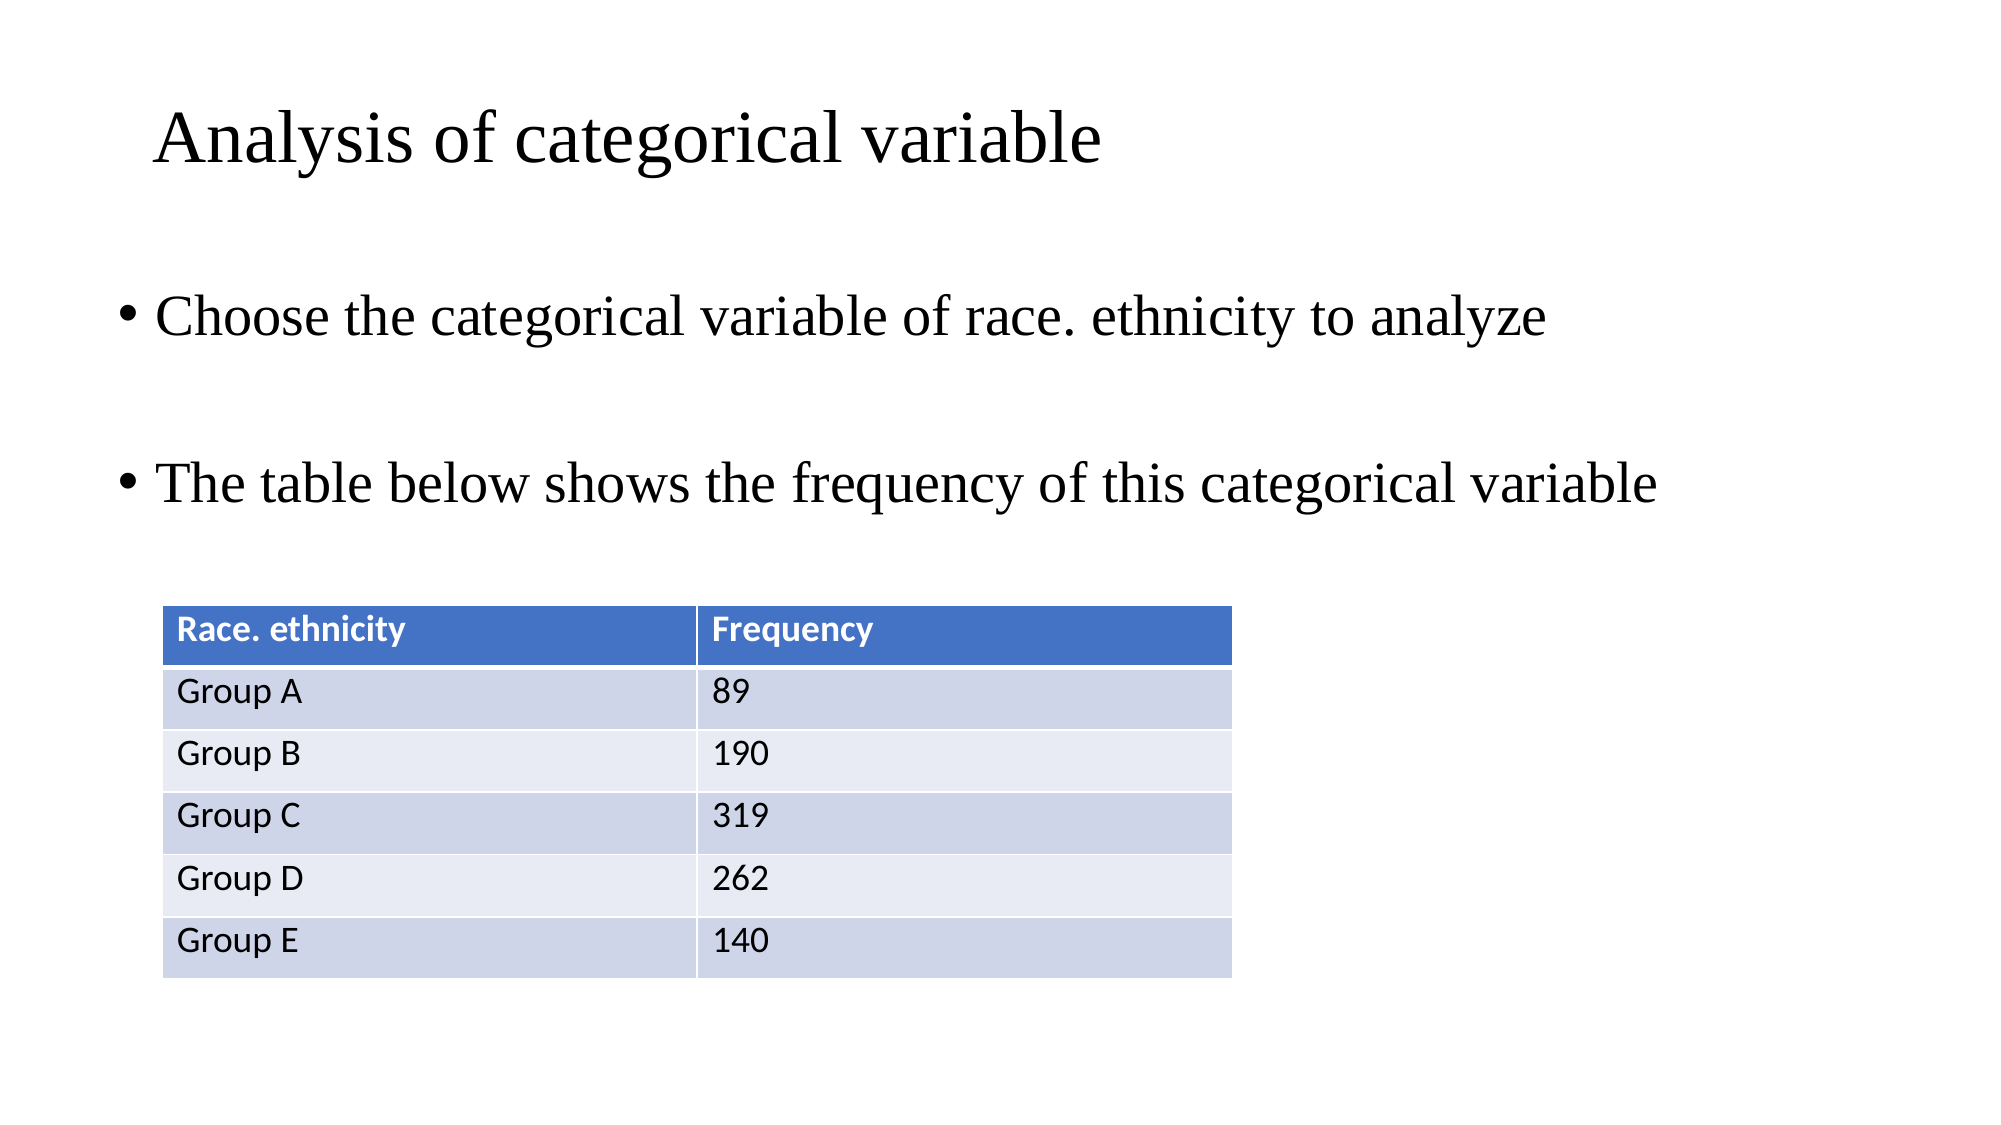

# Analysis of categorical variable
Choose the categorical variable of race. ethnicity to analyze

The table below shows the frequency of this categorical variable

| Race. ethnicity | Frequency |
| --- | --- |
| Group A | 89 |
| Group B | 190 |
| Group C | 319 |
| Group D | 262 |
| Group E | 140 |